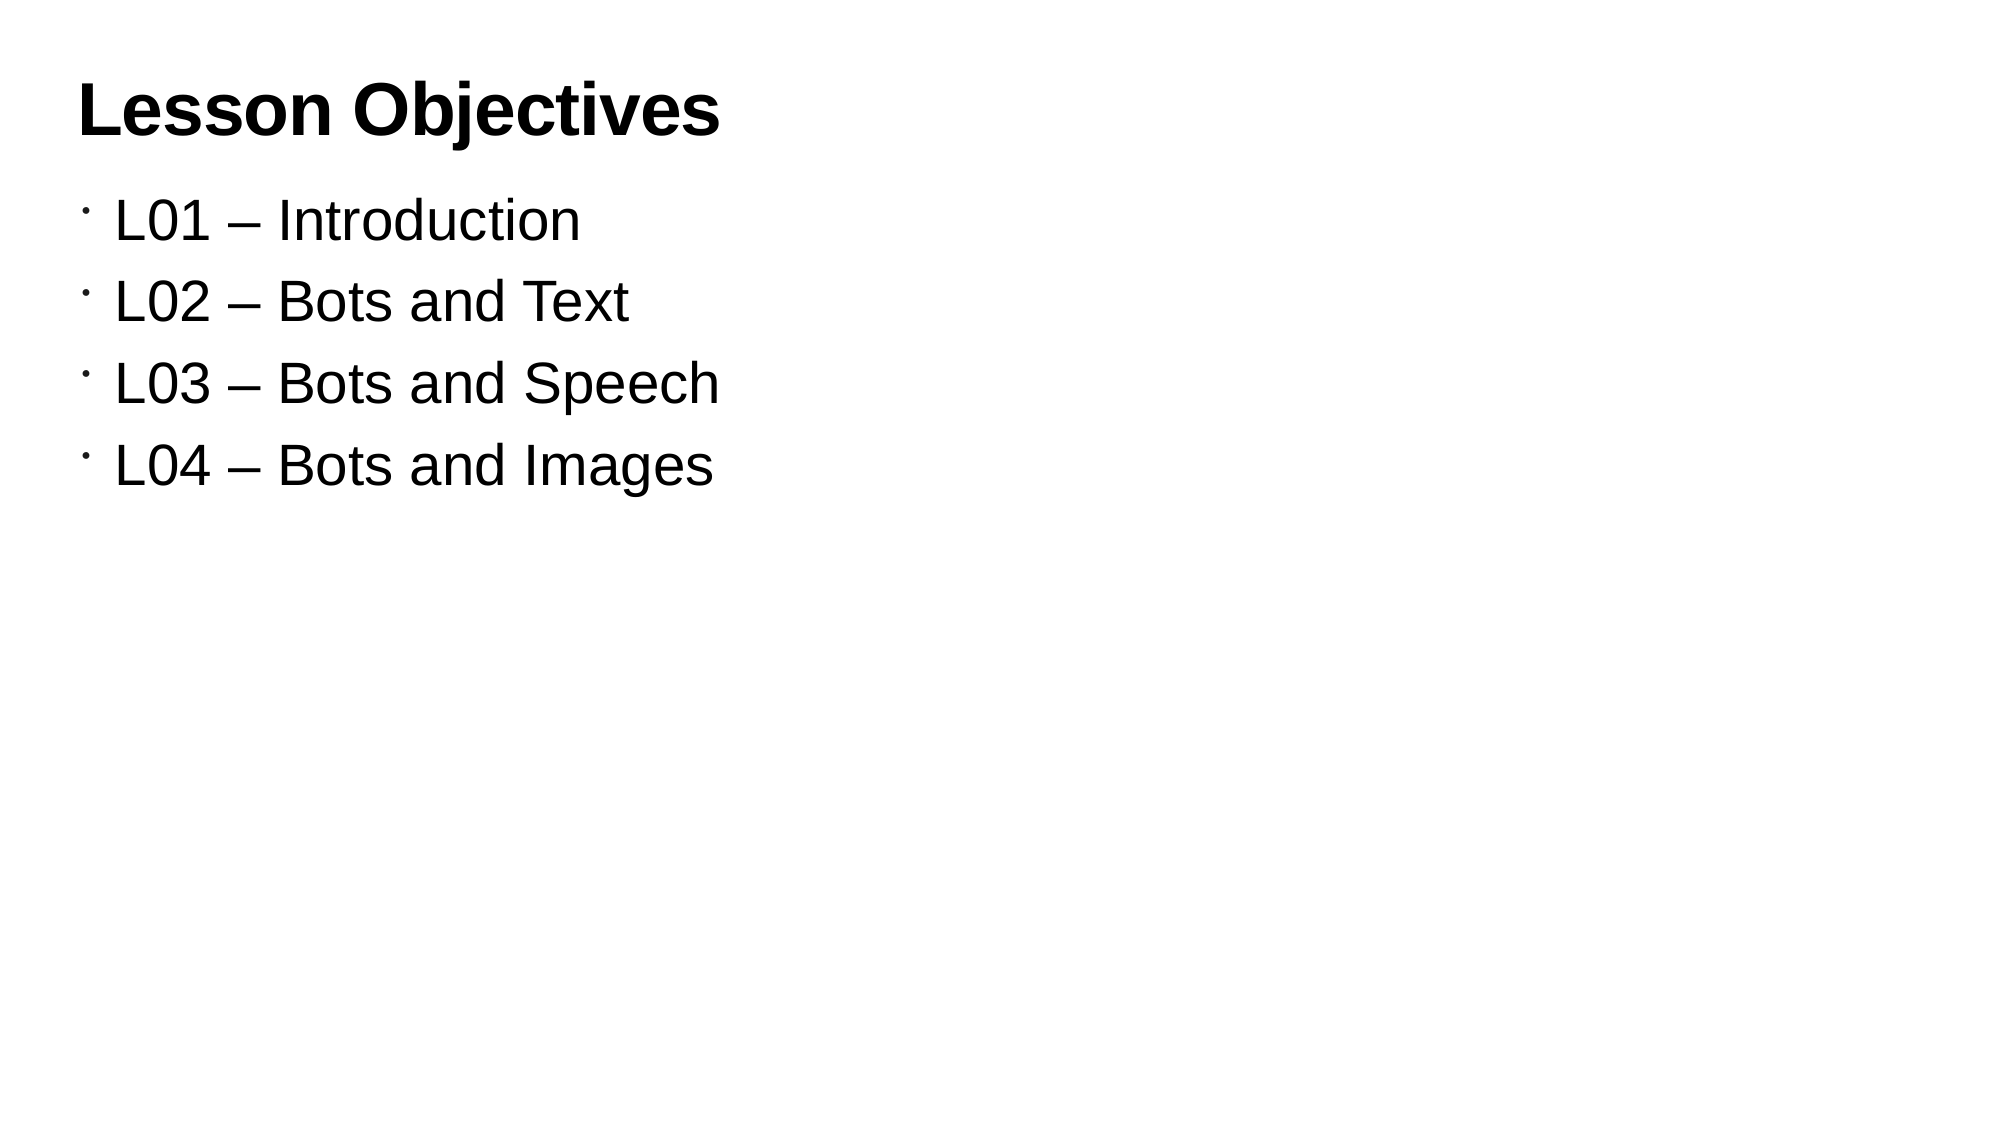

# Lesson Objectives
L01 – Introduction
L02 – Bots and Text
L03 – Bots and Speech
L04 – Bots and Images